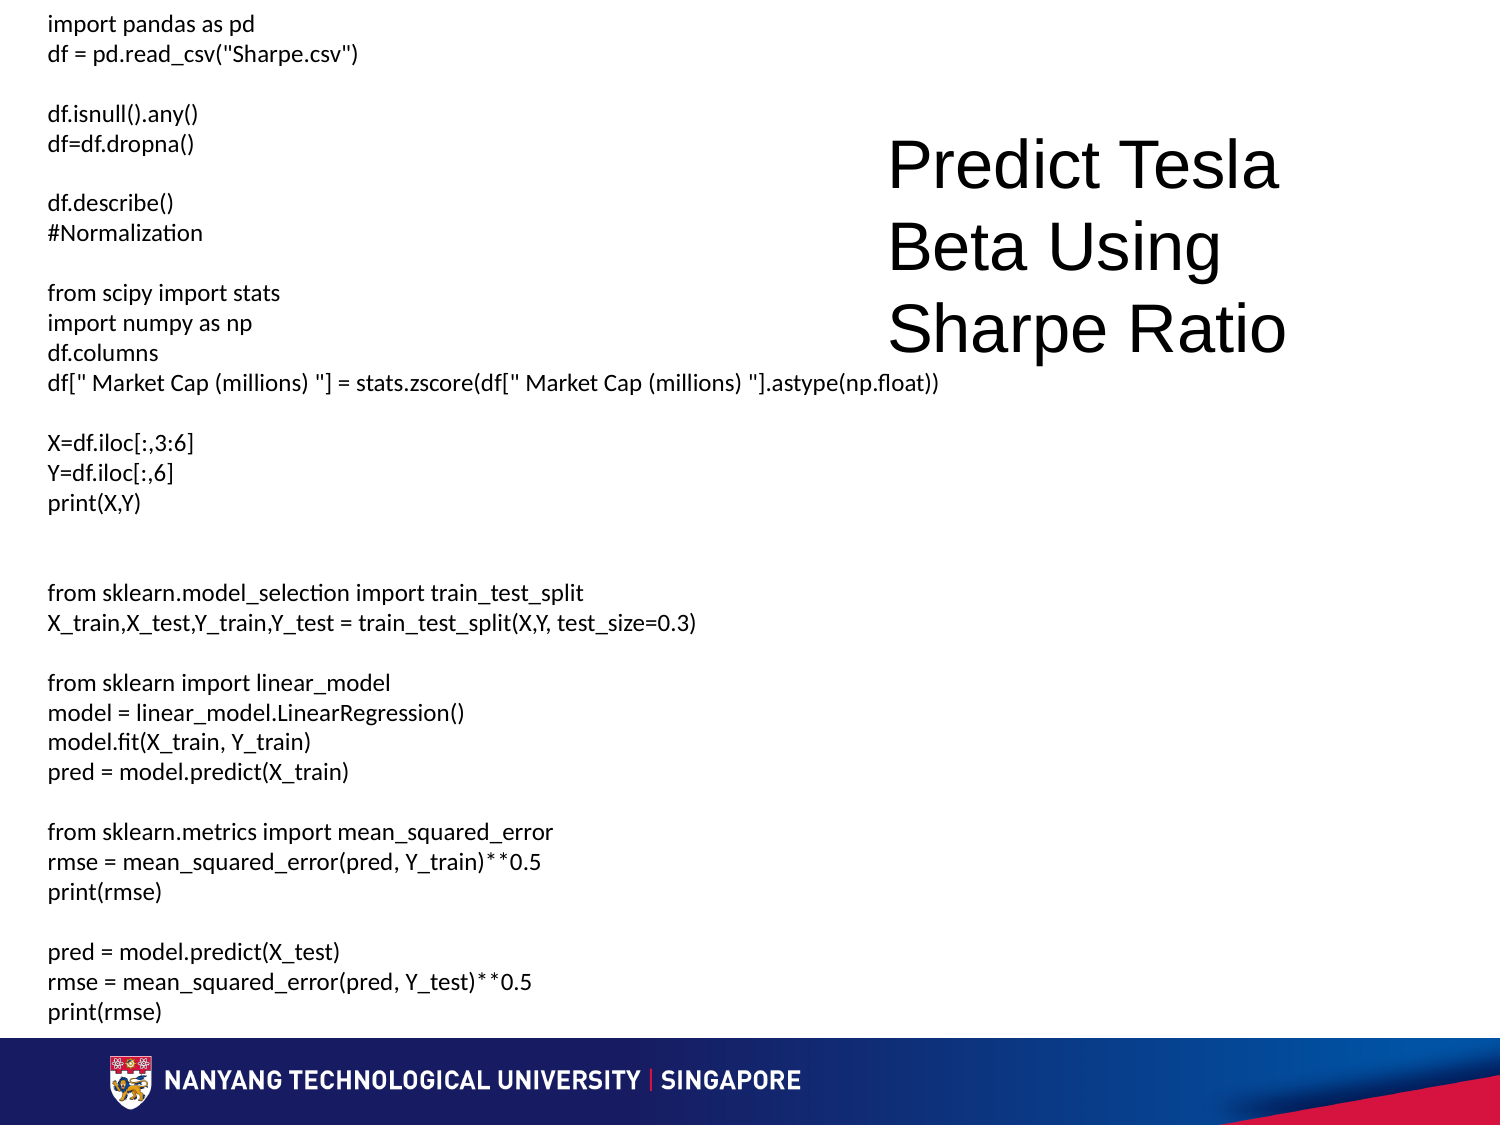

import pandas as pd
df = pd.read_csv("Sharpe.csv")

df.isnull().any()
df=df.dropna()

df.describe()
#Normalization

from scipy import stats
import numpy as np
df.columns
df[" Market Cap (millions) "] = stats.zscore(df[" Market Cap (millions) "].astype(np.float))

X=df.iloc[:,3:6]
Y=df.iloc[:,6]
print(X,Y)

from sklearn.model_selection import train_test_split
X_train,X_test,Y_train,Y_test = train_test_split(X,Y, test_size=0.3)

from sklearn import linear_model
model = linear_model.LinearRegression()
model.fit(X_train, Y_train)
pred = model.predict(X_train)

from sklearn.metrics import mean_squared_error
rmse = mean_squared_error(pred, Y_train)**0.5
print(rmse)

pred = model.predict(X_test)
rmse = mean_squared_error(pred, Y_test)**0.5
print(rmse)
# Predict Tesla Beta Using Sharpe Ratio